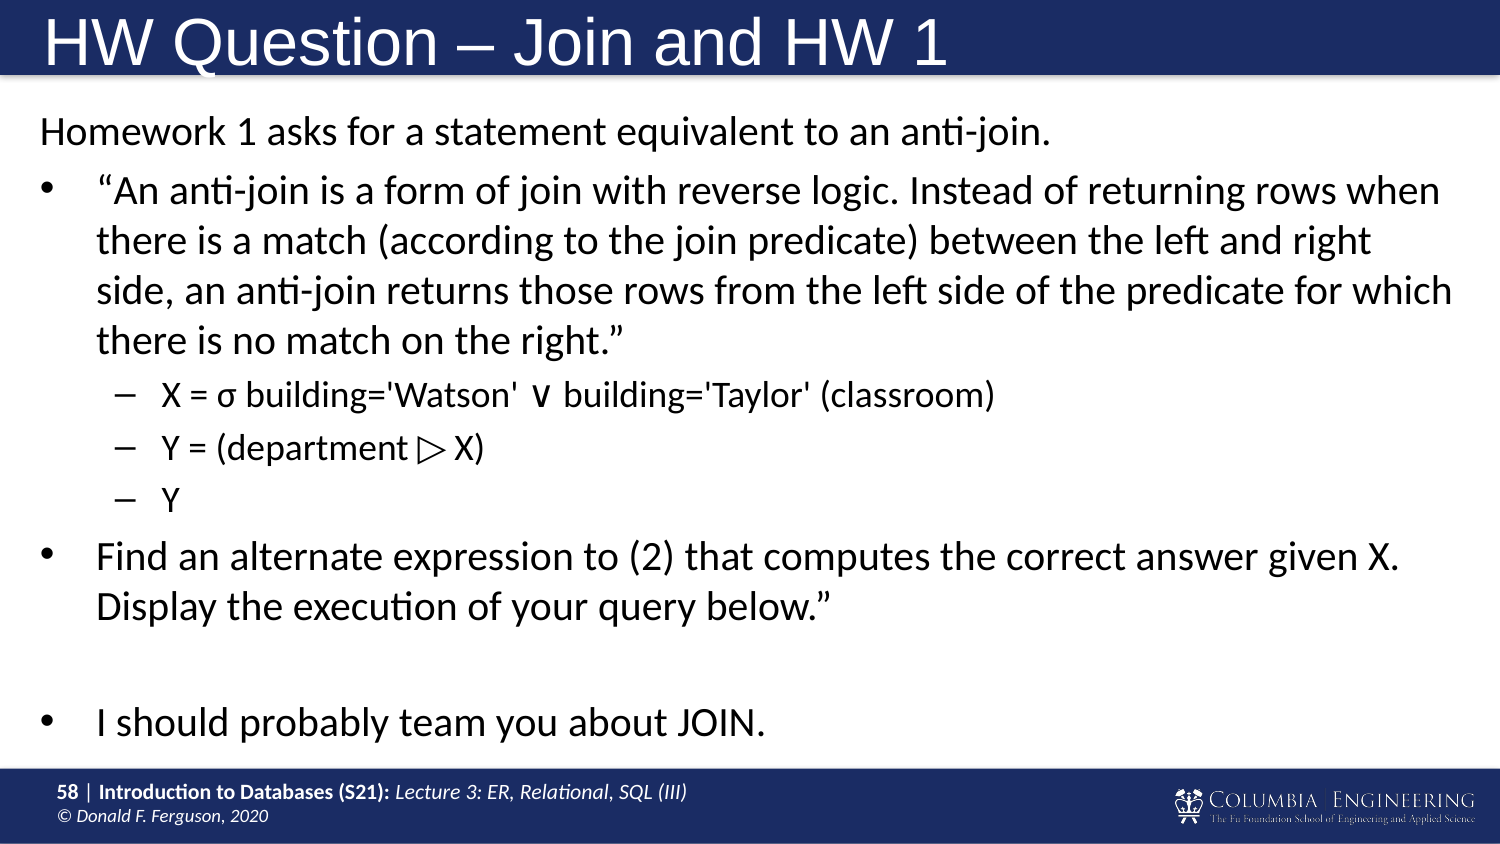

# HW Question – Join and HW 1
Homework 1 asks for a statement equivalent to an anti-join.
“An anti-join is a form of join with reverse logic. Instead of returning rows when there is a match (according to the join predicate) between the left and right side, an anti-join returns those rows from the left side of the predicate for which there is no match on the right.”
X = σ building='Watson' ∨ building='Taylor' (classroom)
Y = (department ▷ X)
Y
Find an alternate expression to (2) that computes the correct answer given X. Display the execution of your query below.”

I should probably team you about JOIN.